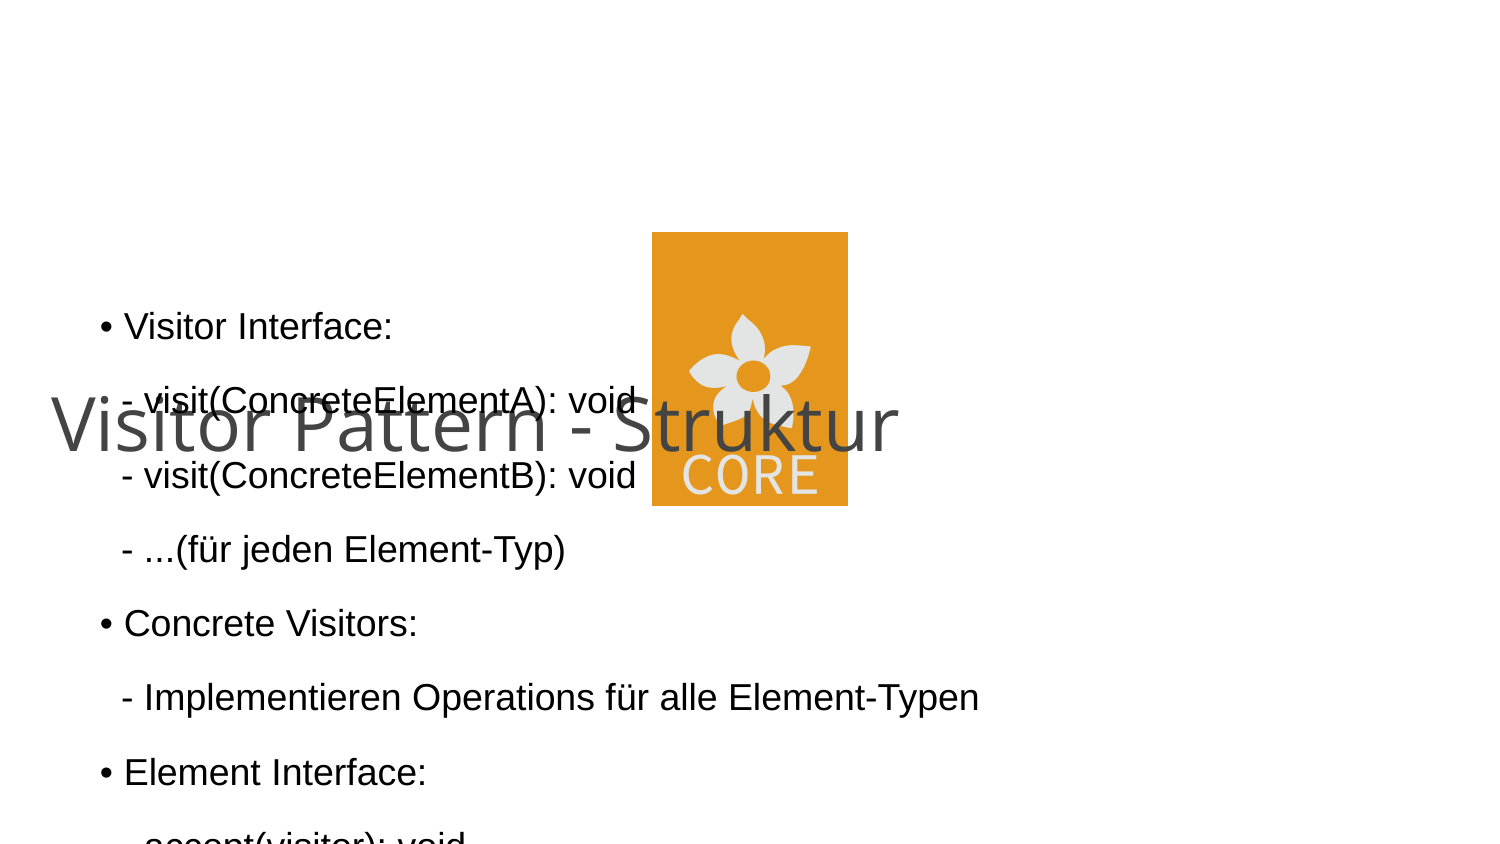

# Visitor Pattern - Struktur

• Visitor Interface:
  - visit(ConcreteElementA): void
  - visit(ConcreteElementB): void
  - ...(für jeden Element-Typ)
• Concrete Visitors:
  - Implementieren Operations für alle Element-Typen
• Element Interface:
  - accept(visitor): void
• Concrete Elements:
  - accept(visitor) { visitor.visit(this); }
• Object Structure:
  - Container für Elements
  - Iteration über Elements
• Double Dispatch:
  - element.accept(visitor) → visitor.visit(element)